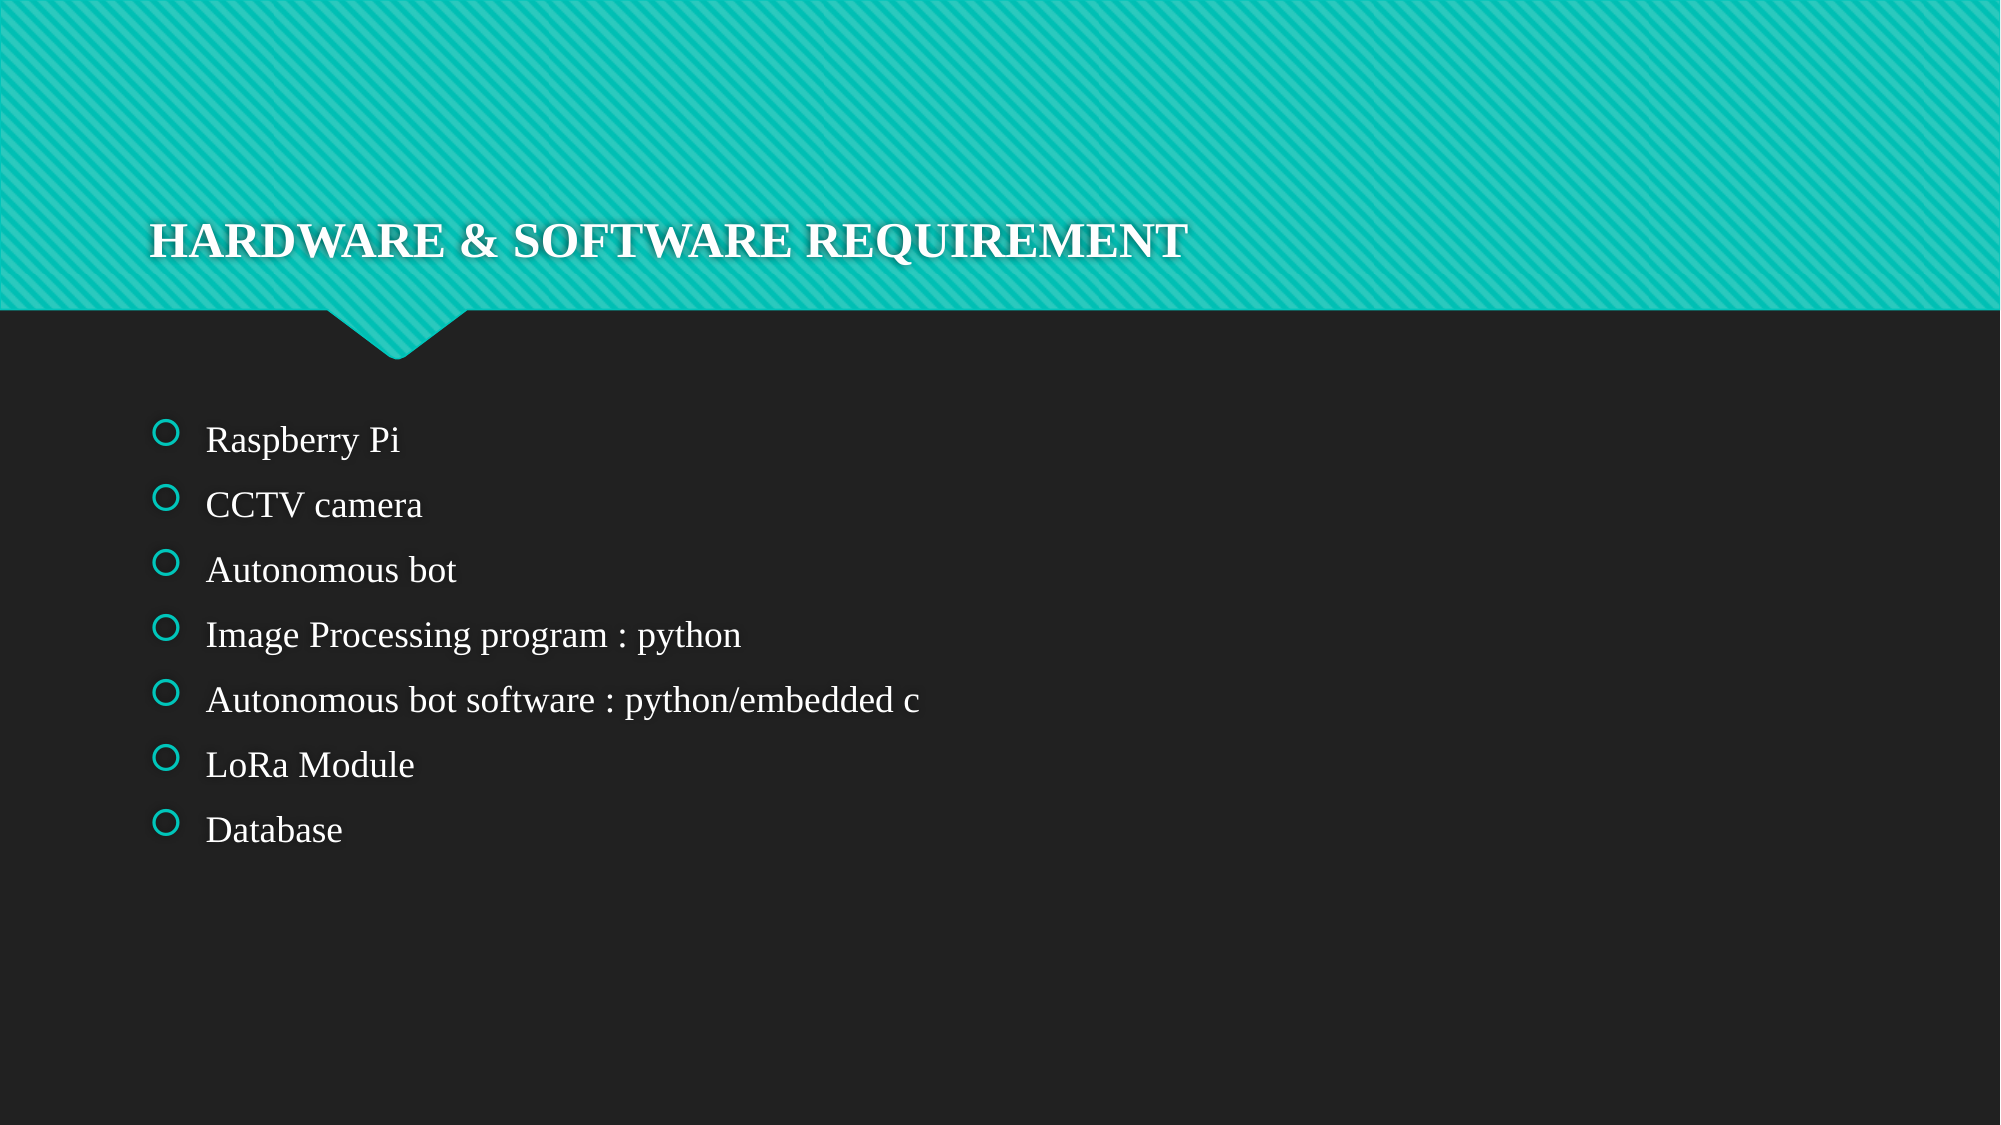

# HARDWARE & SOFTWARE REQUIREMENT
Raspberry Pi
CCTV camera
Autonomous bot
Image Processing program : python
Autonomous bot software : python/embedded c
LoRa Module
Database